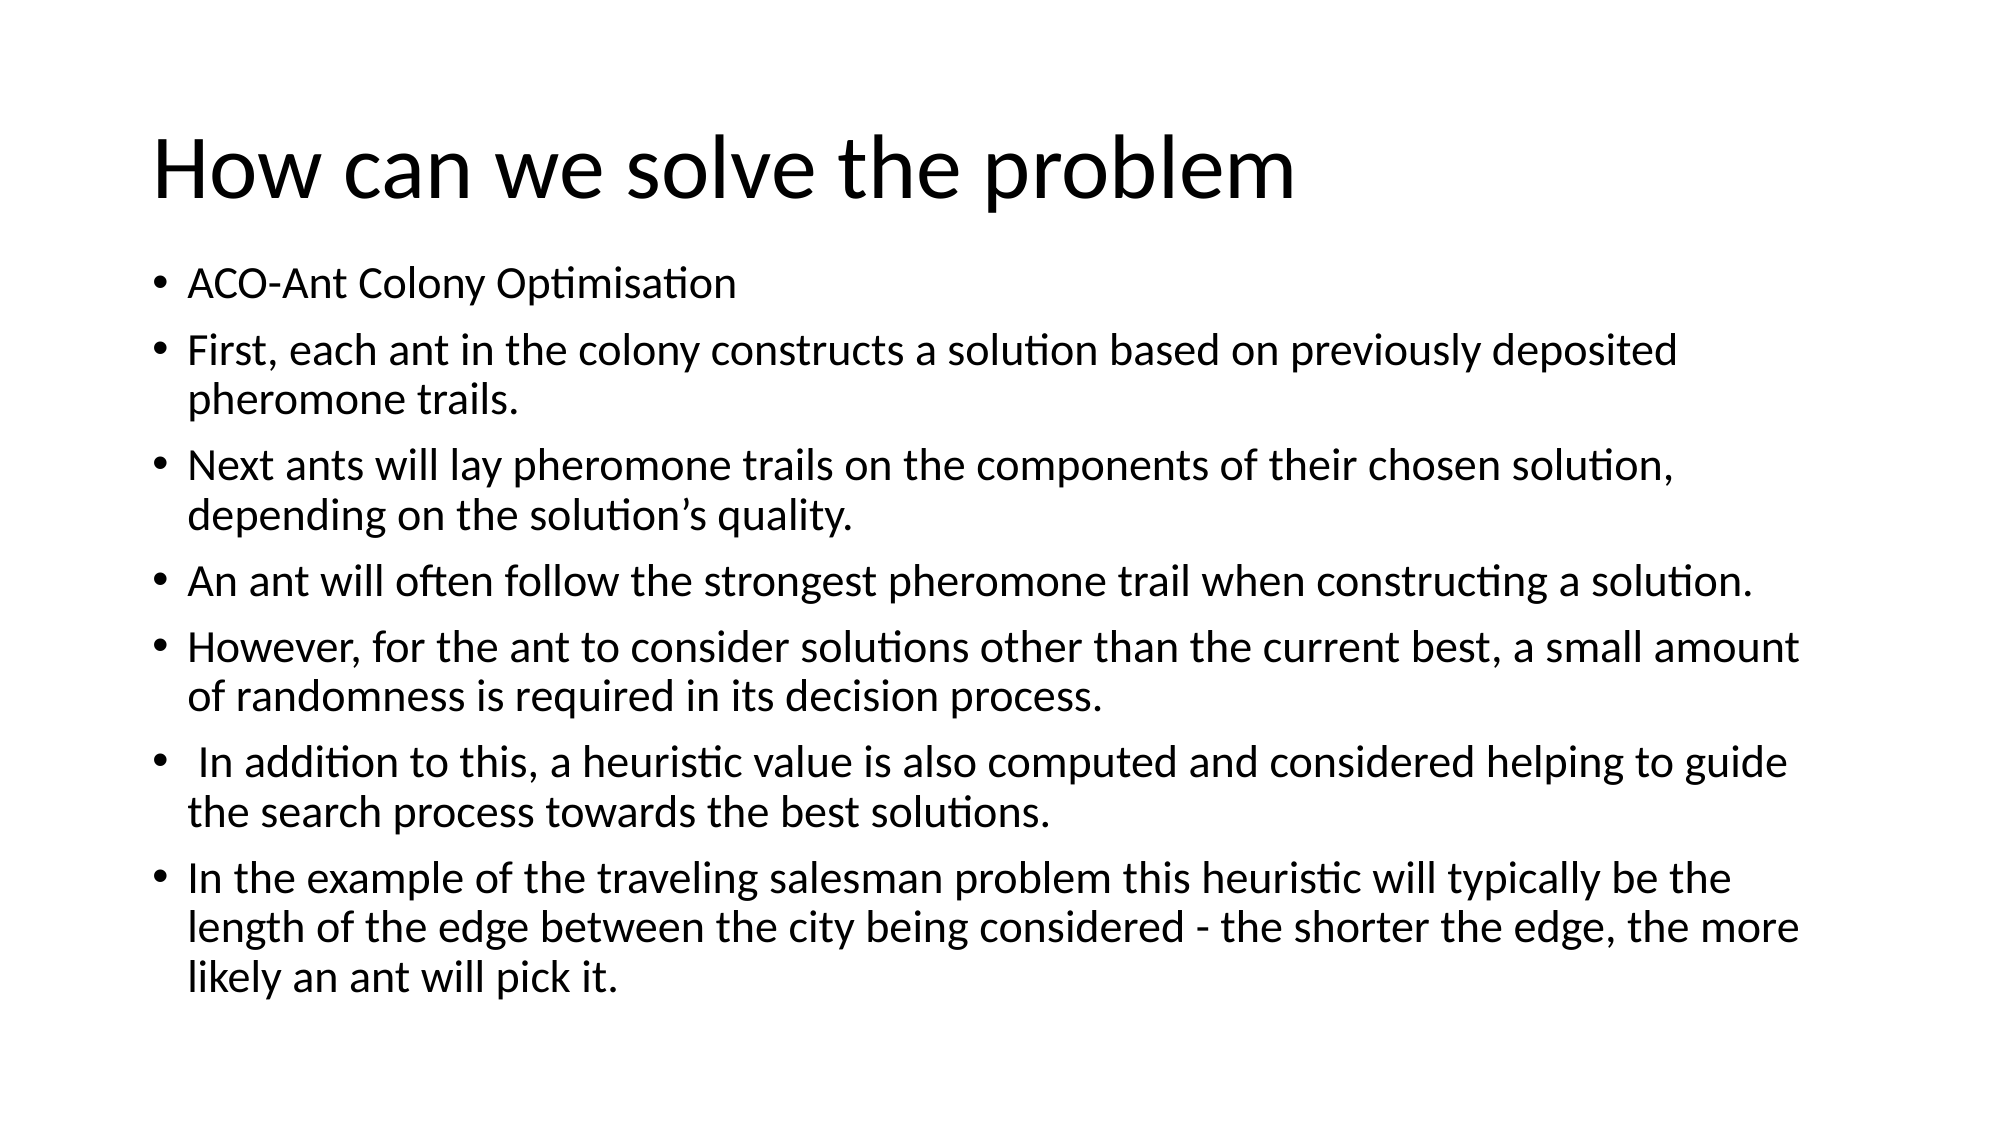

# How can we solve the problem
ACO-Ant Colony Optimisation
First, each ant in the colony constructs a solution based on previously deposited pheromone trails.
Next ants will lay pheromone trails on the components of their chosen solution, depending on the solution’s quality.
An ant will often follow the strongest pheromone trail when constructing a solution.
However, for the ant to consider solutions other than the current best, a small amount of randomness is required in its decision process.
 In addition to this, a heuristic value is also computed and considered helping to guide the search process towards the best solutions.
In the example of the traveling salesman problem this heuristic will typically be the length of the edge between the city being considered - the shorter the edge, the more likely an ant will pick it.